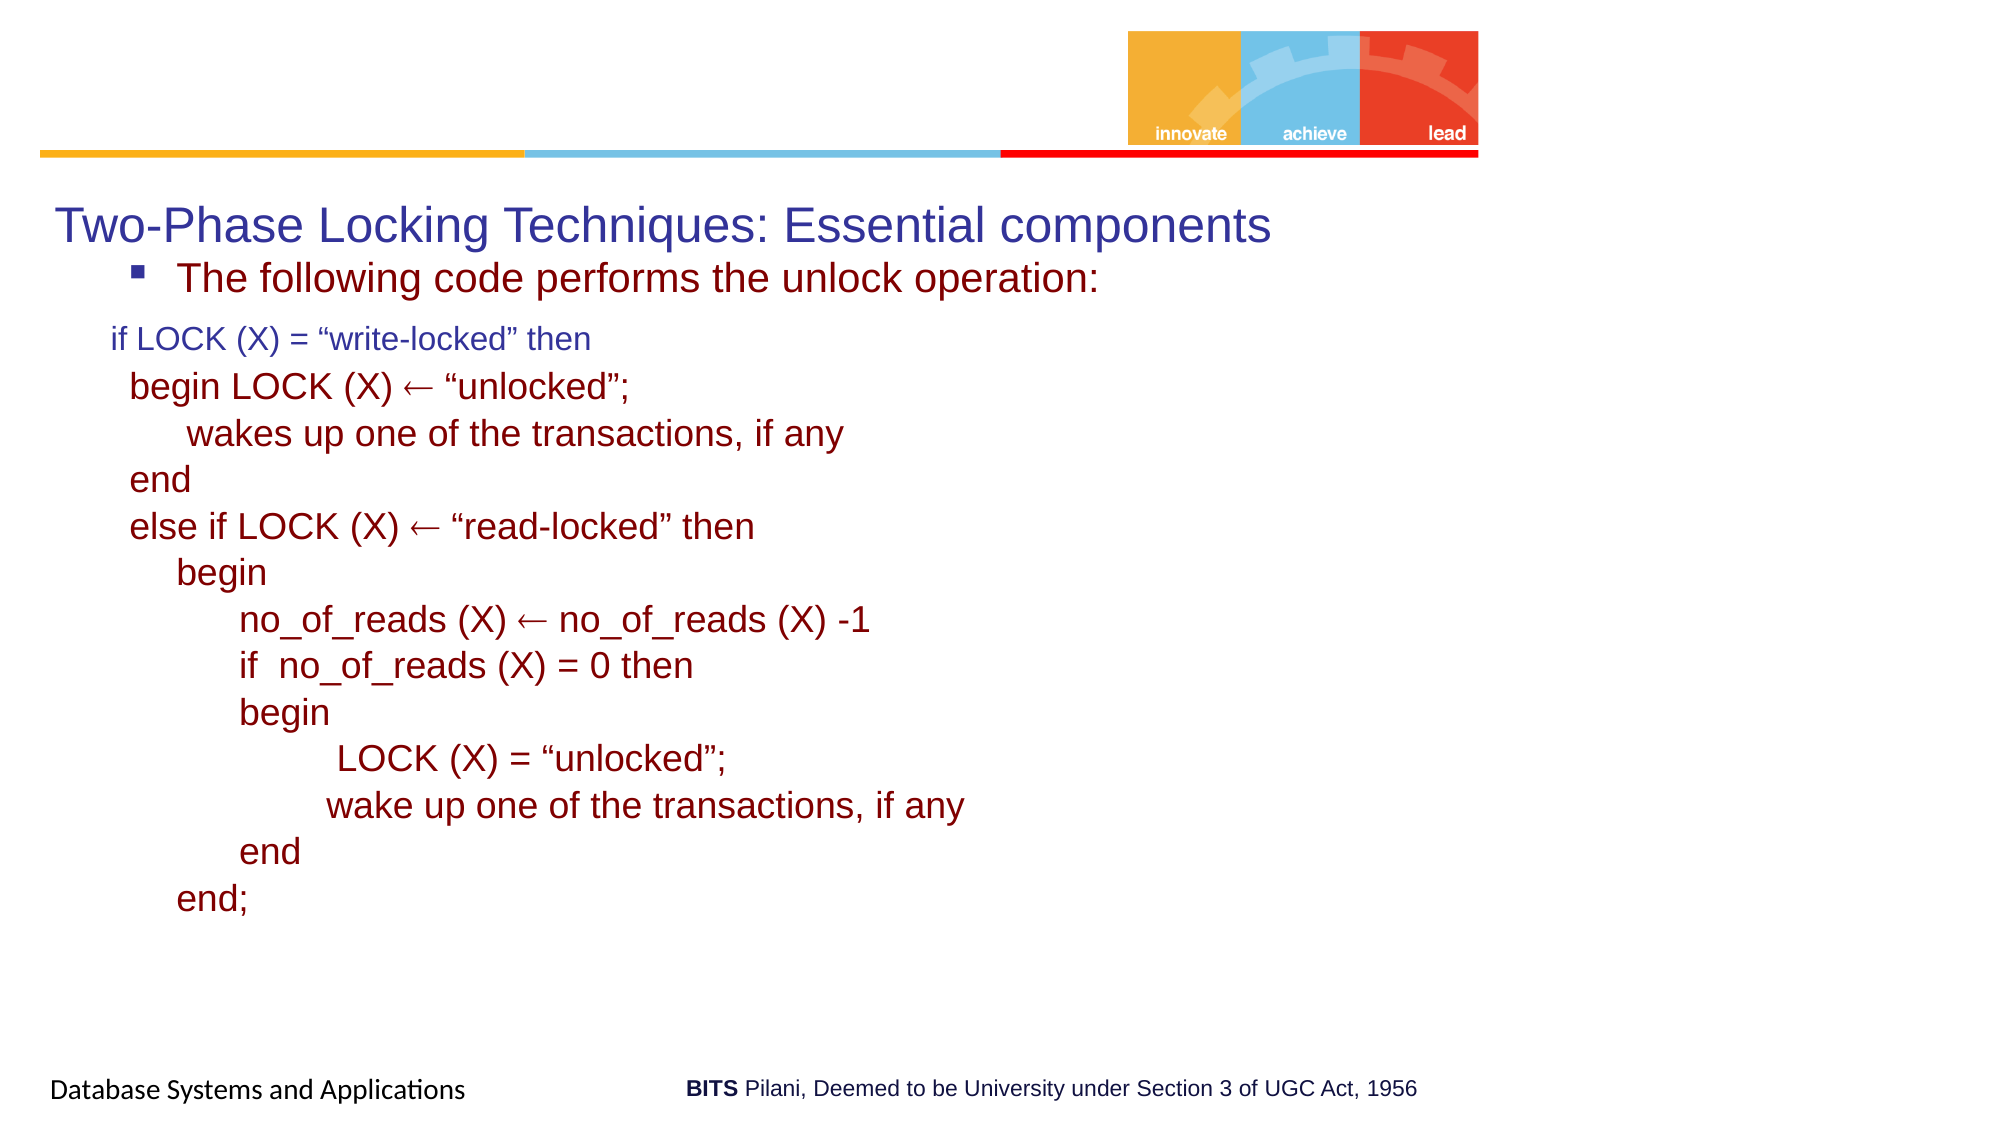

Two-Phase Locking Techniques: Essential components
The following code performs the unlock operation:
	if LOCK (X) = “write-locked” then
begin LOCK (X) ← “unlocked”;
	 wakes up one of the transactions, if any
end
else if LOCK (X) ← “read-locked” then
	begin
	      no_of_reads (X) ← no_of_reads (X) -1
	      if  no_of_reads (X) = 0 then
	      begin
		 LOCK (X) = “unlocked”;
		wake up one of the transactions, if any
	      end
	end;